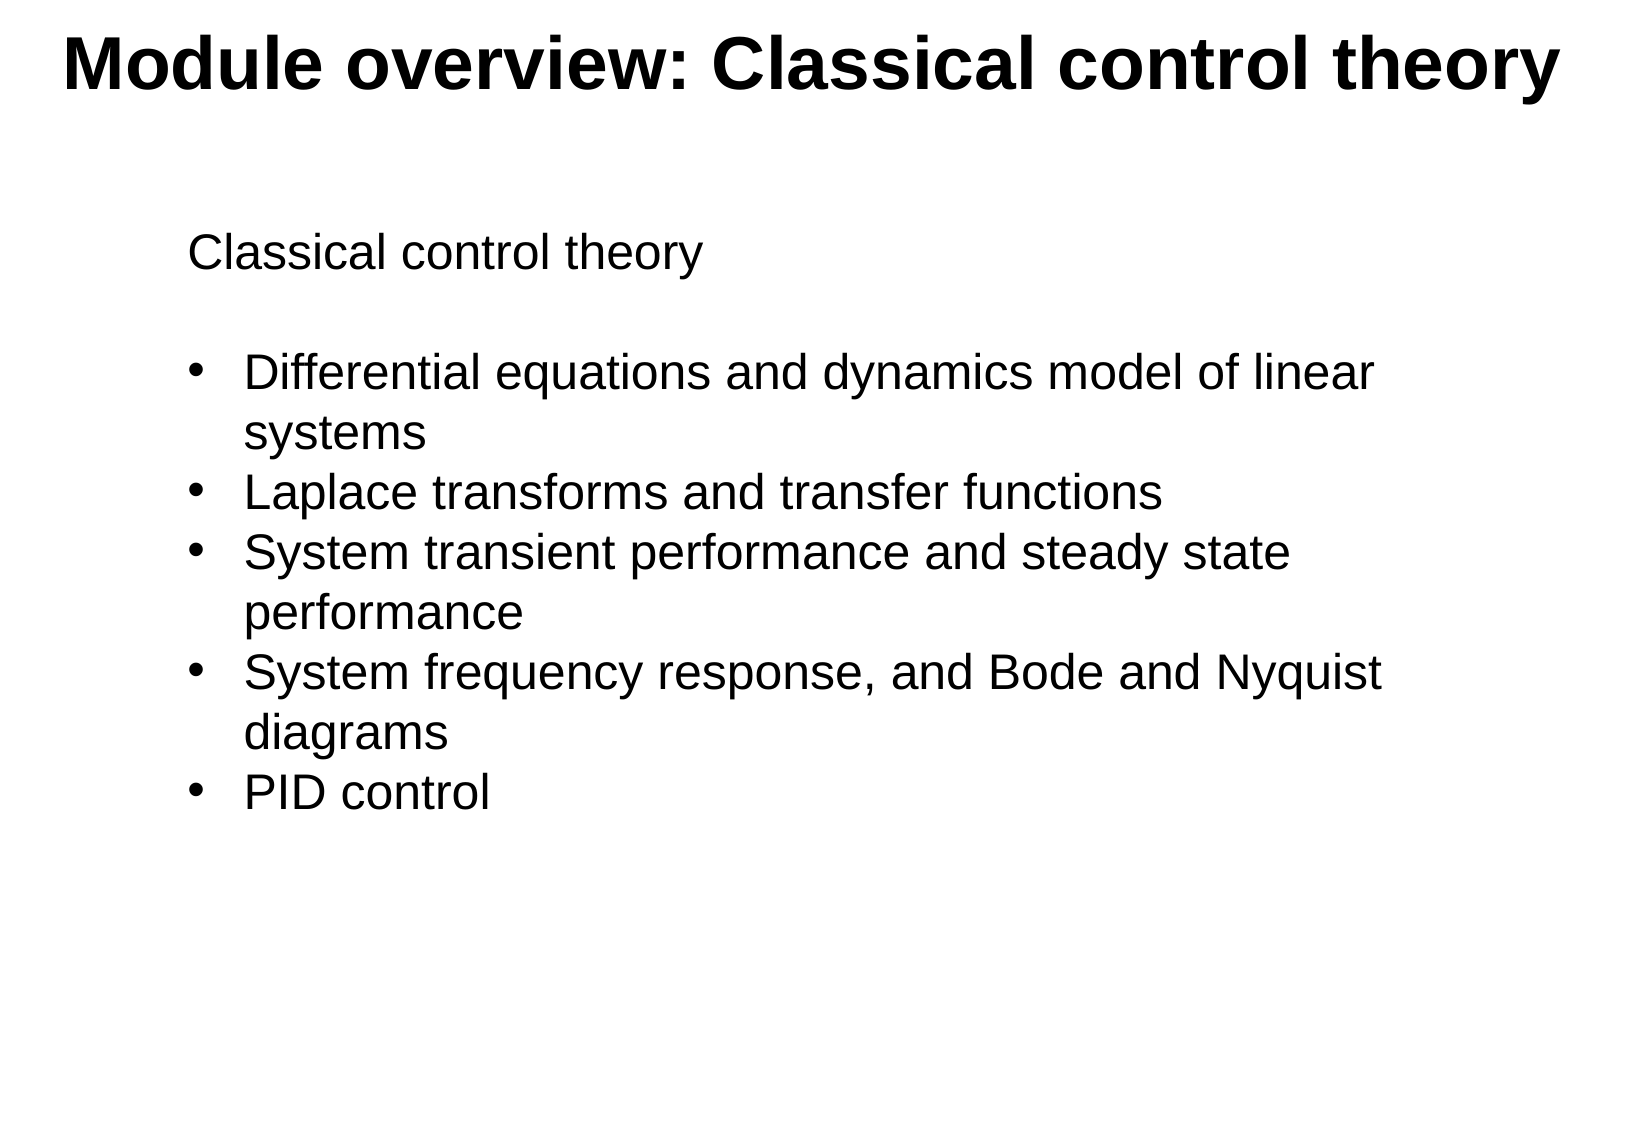

Module overview: Classical control theory
Classical control theory

Differential equations and dynamics model of linear systems
Laplace transforms and transfer functions
System transient performance and steady state performance
System frequency response, and Bode and Nyquist diagrams
PID control